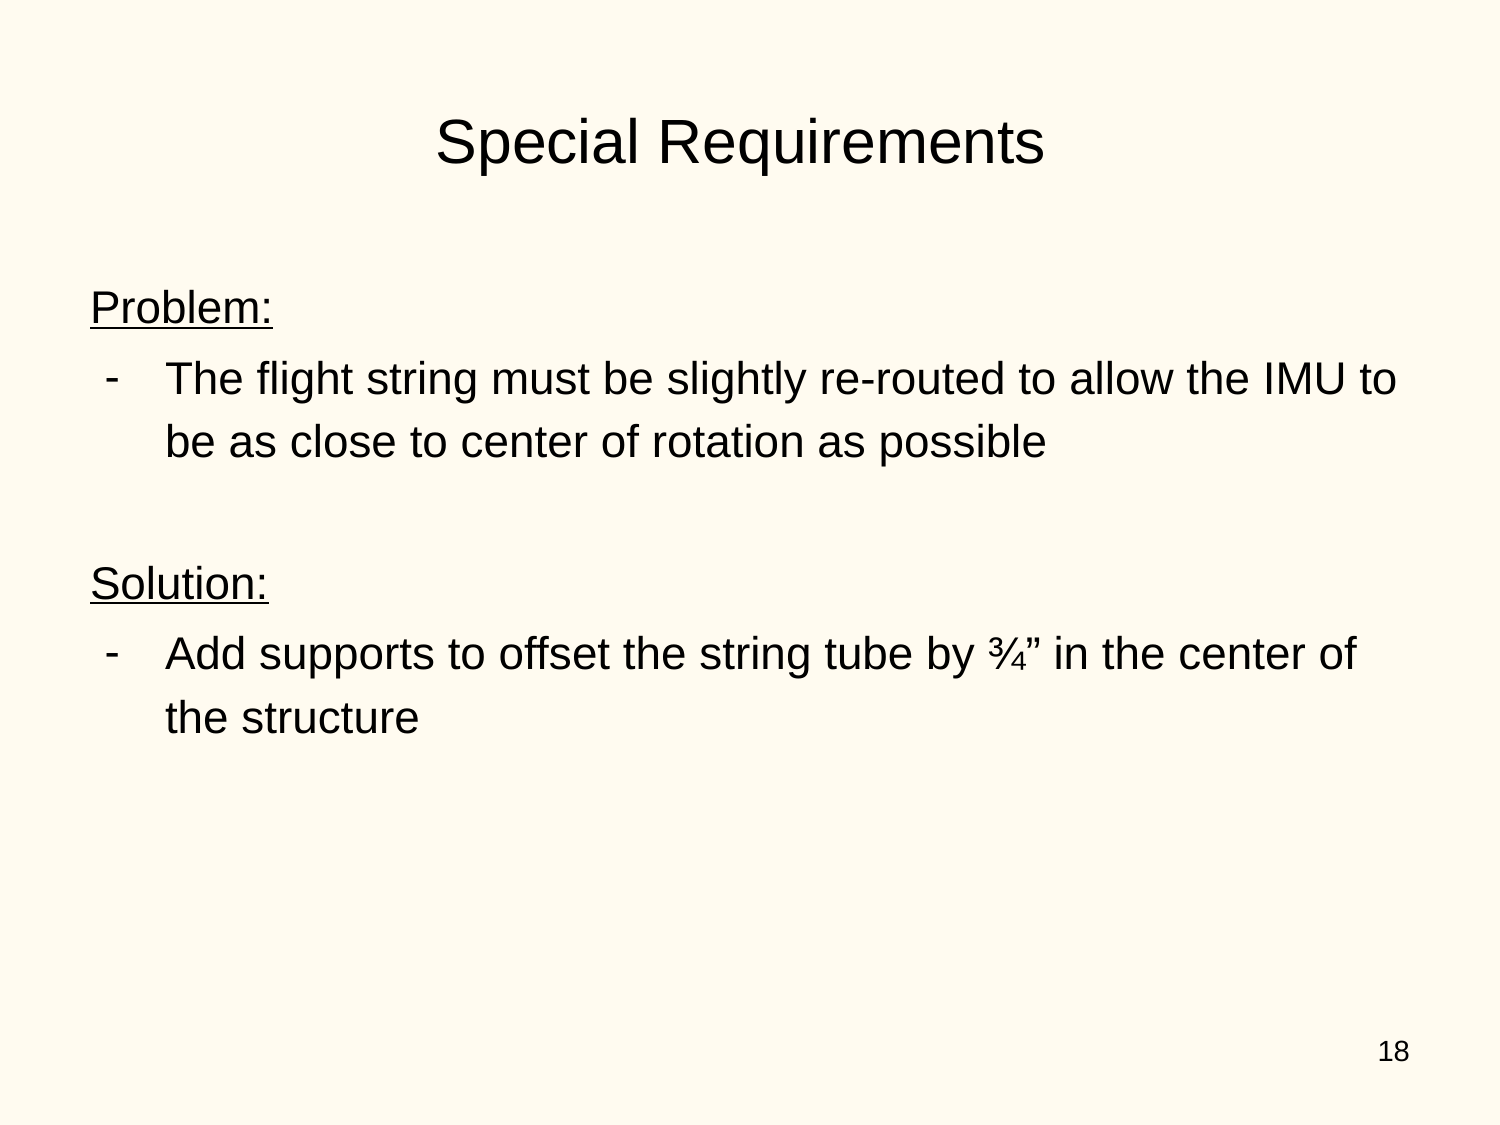

# Special Requirements
Problem:
The flight string must be slightly re-routed to allow the IMU to be as close to center of rotation as possible

Solution:
Add supports to offset the string tube by ¾” in the center of the structure
18